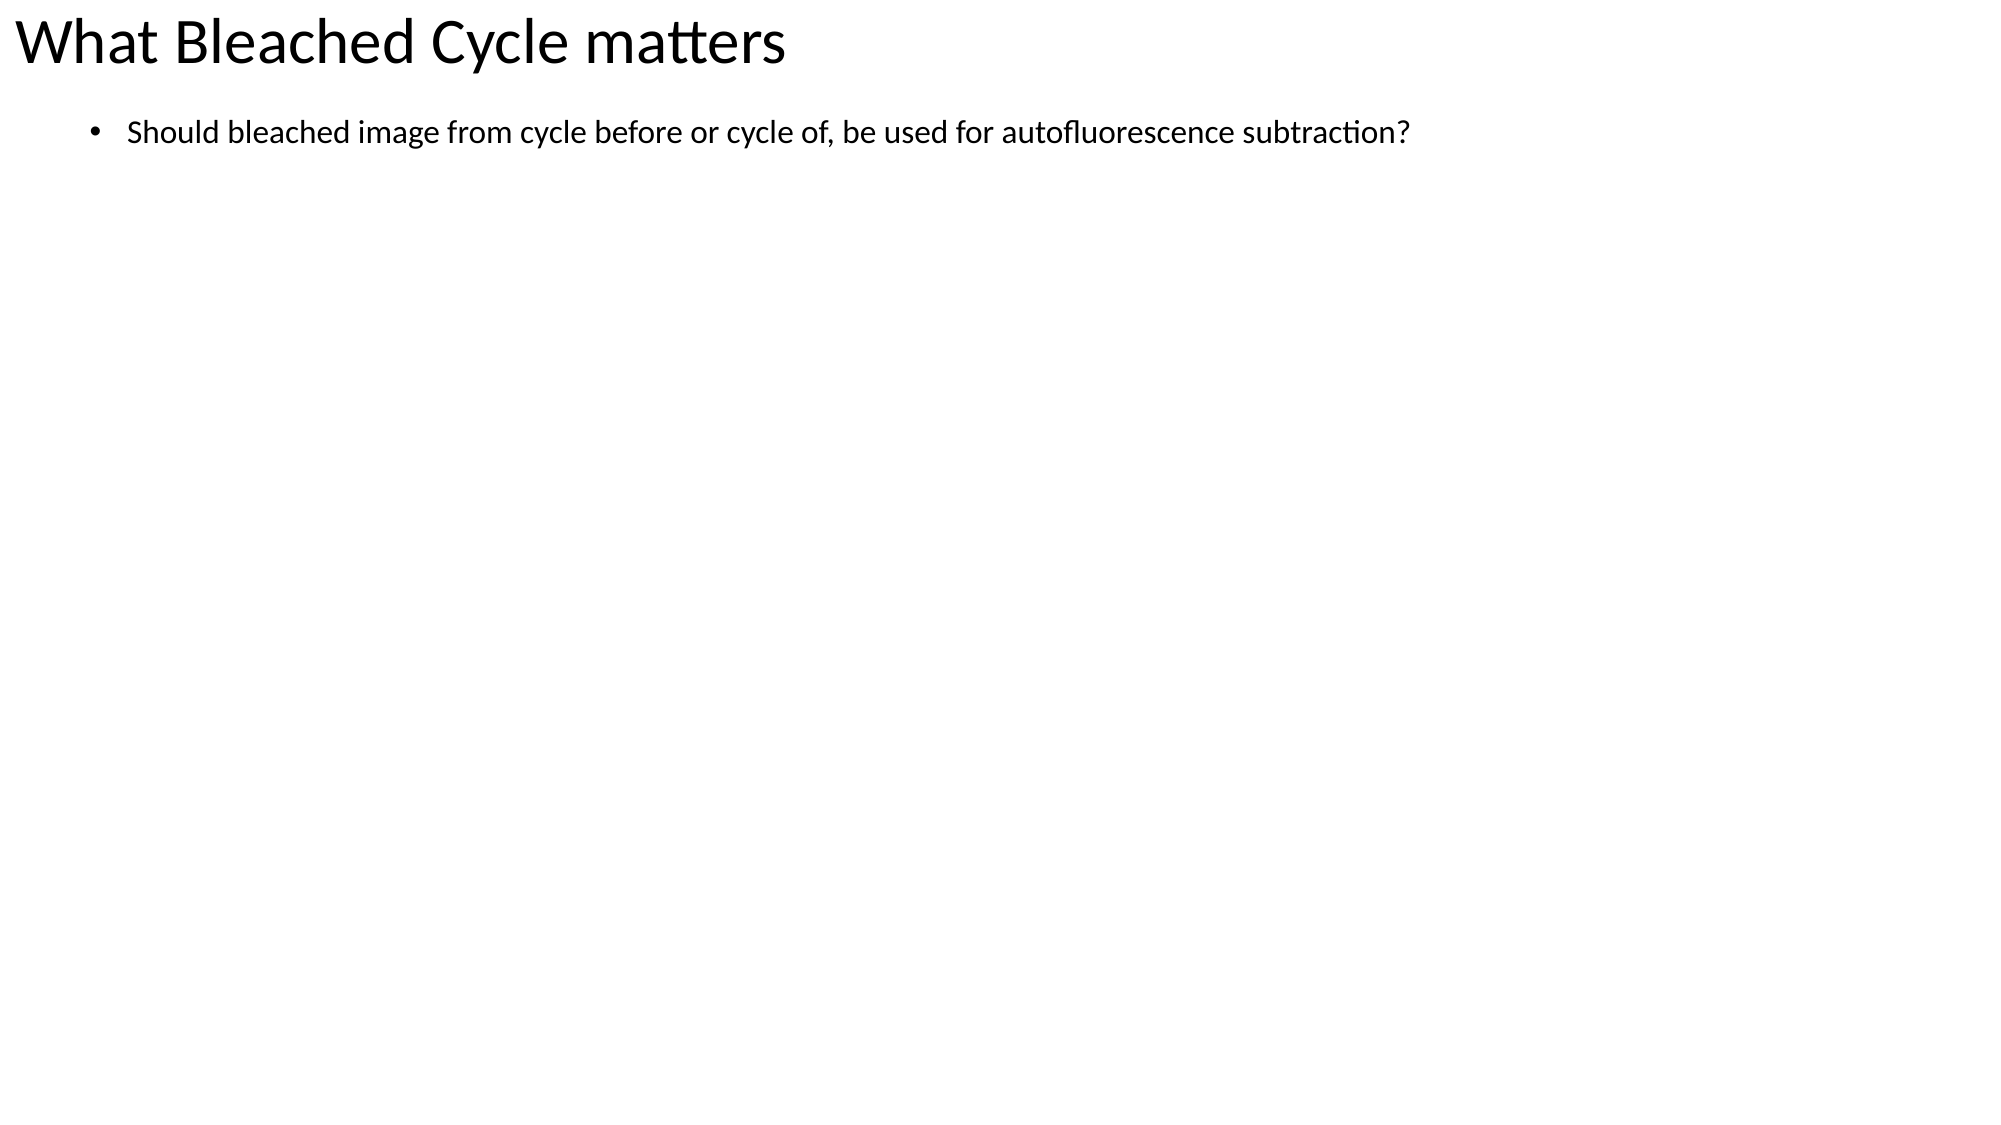

# What Bleached Cycle matters
Should bleached image from cycle before or cycle of, be used for autofluorescence subtraction?